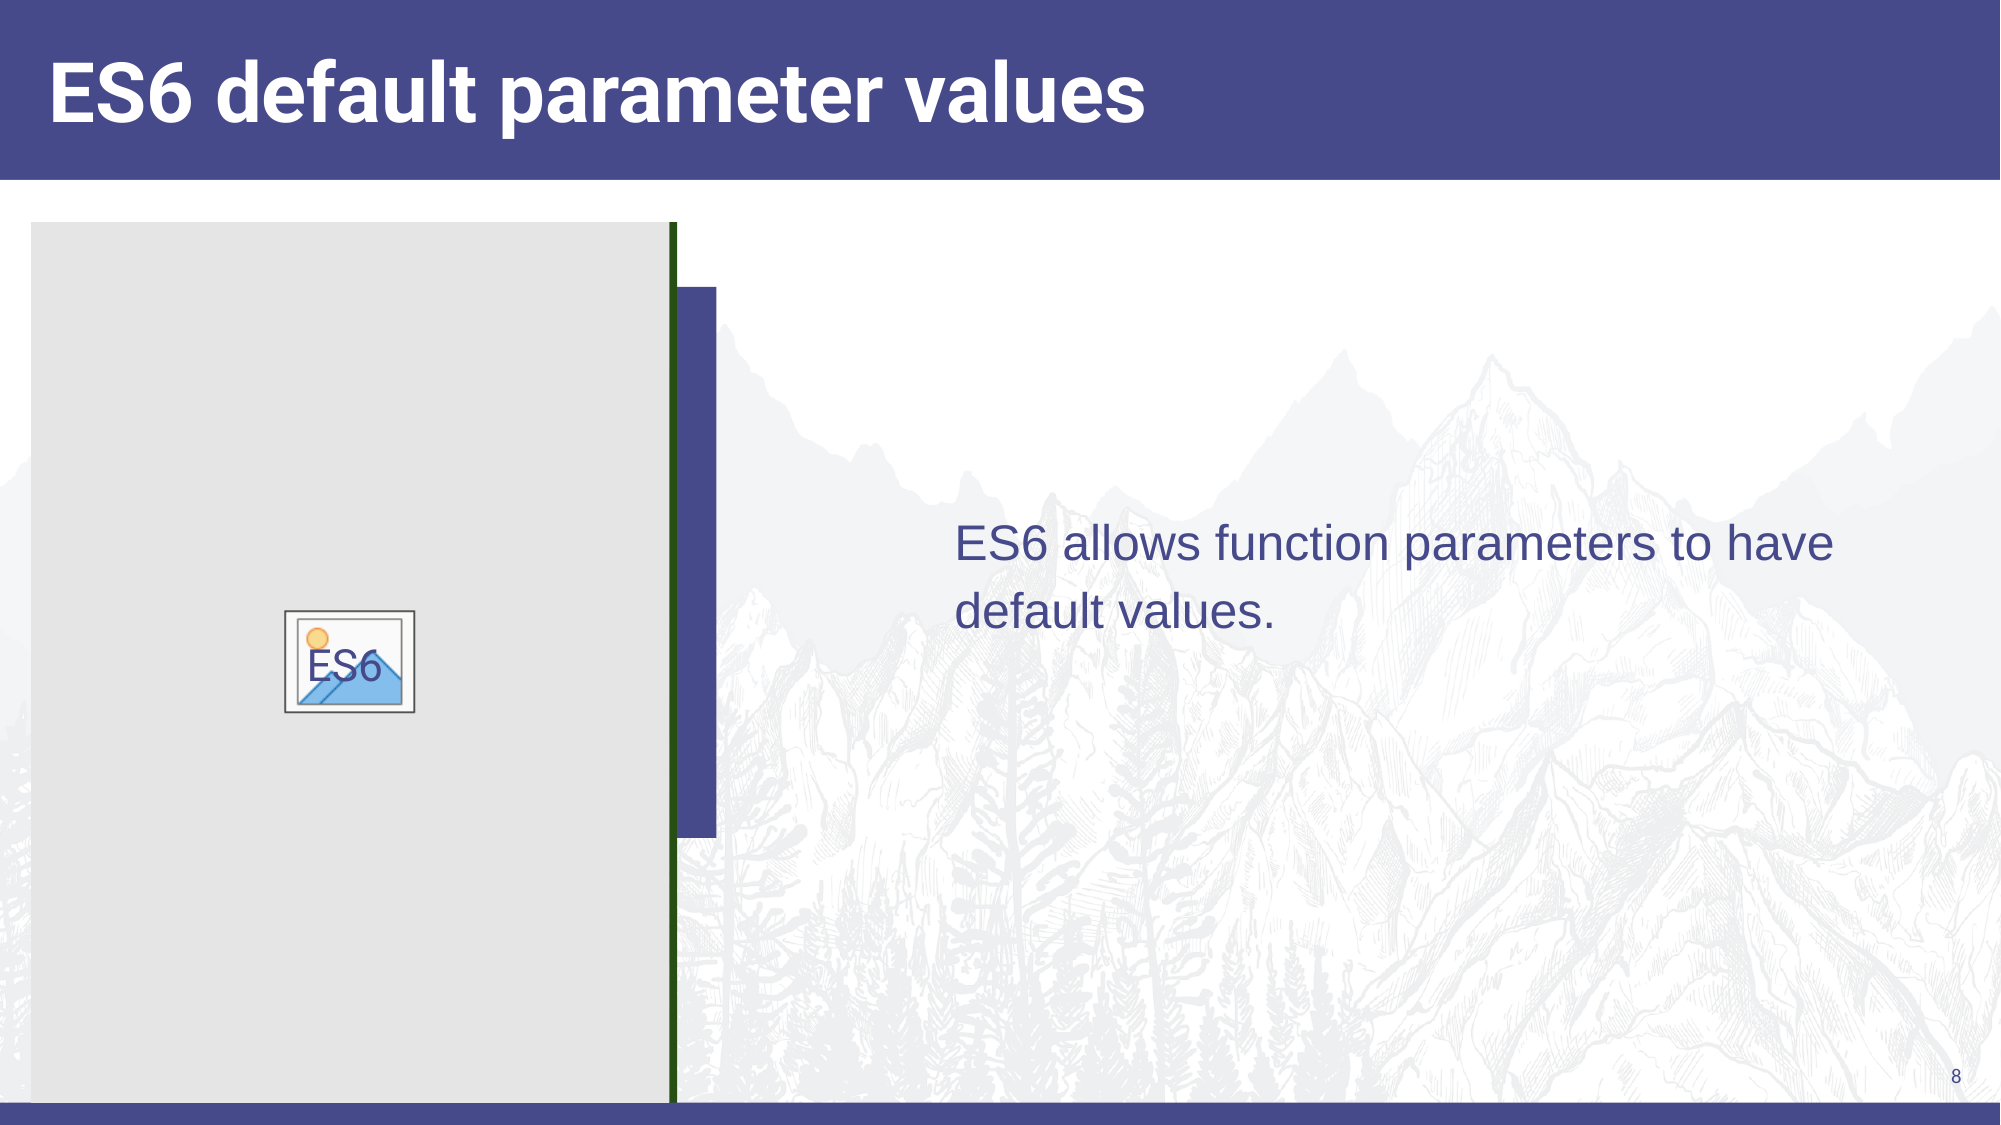

# ES6 default parameter values

ES6 allows function parameters to have default values.

ES6
8